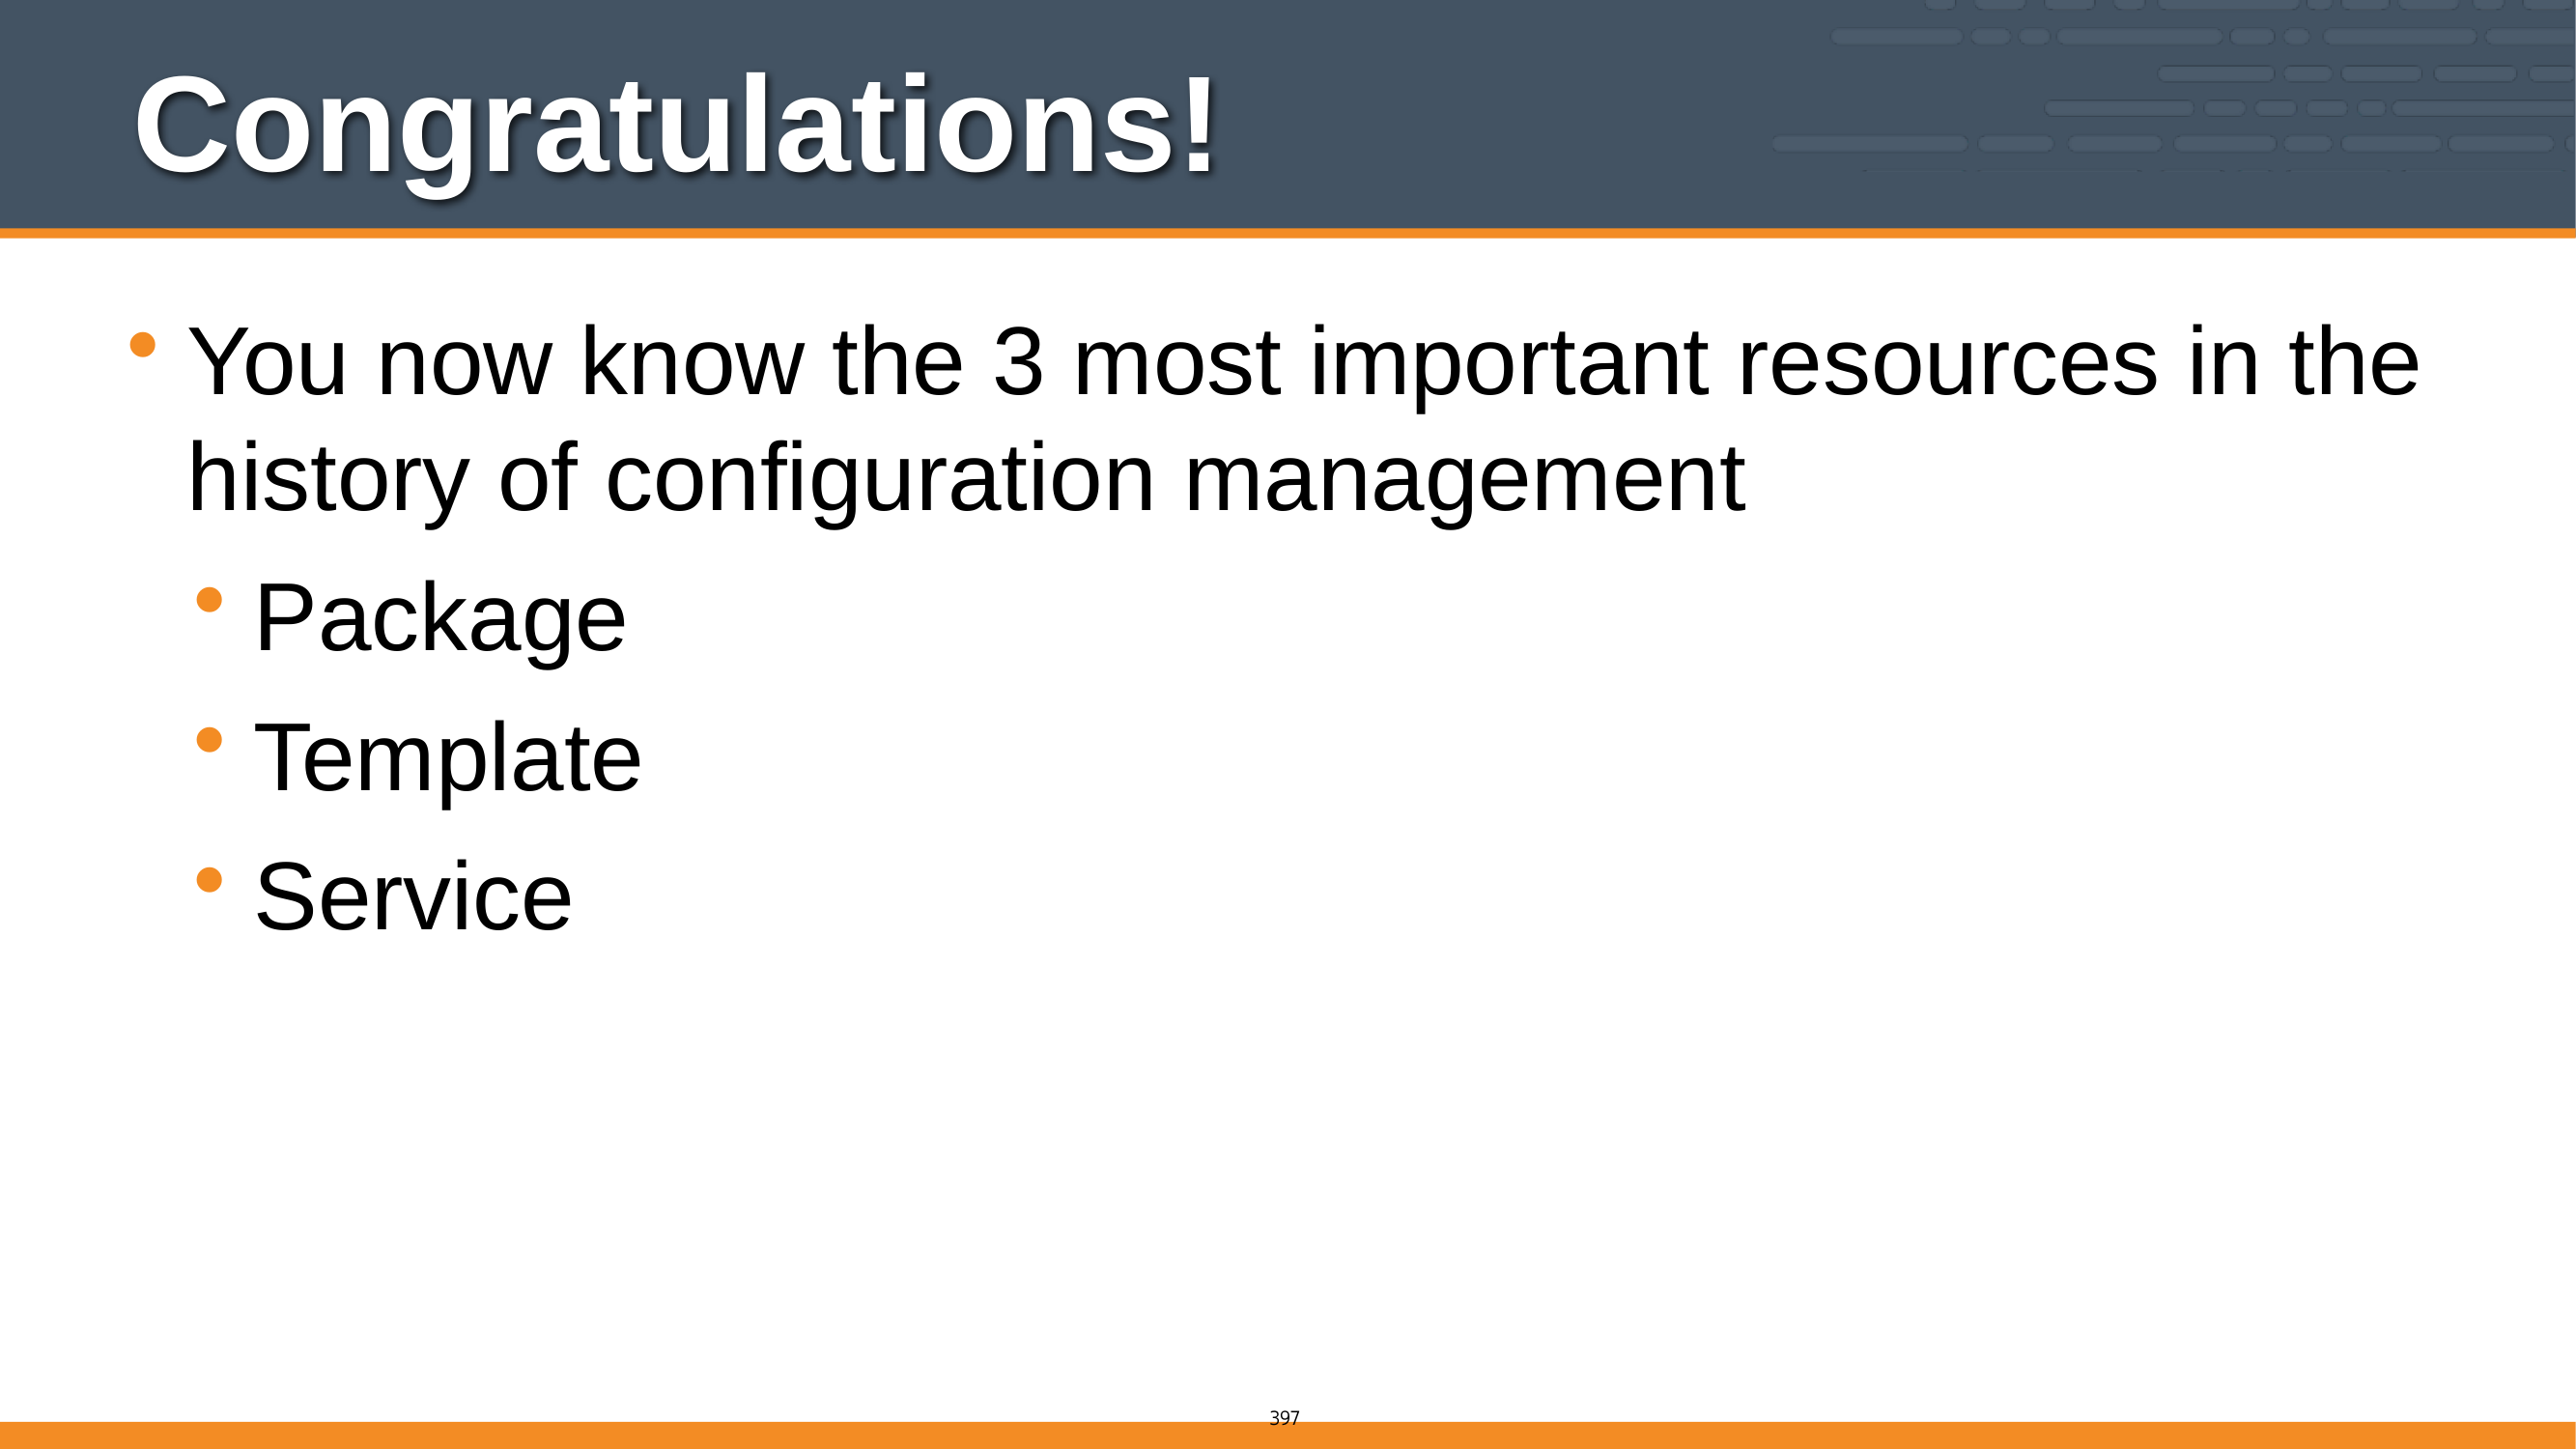

# Congratulations!
You now know the 3 most important resources in the history of configuration management
Package
Template
Service
397